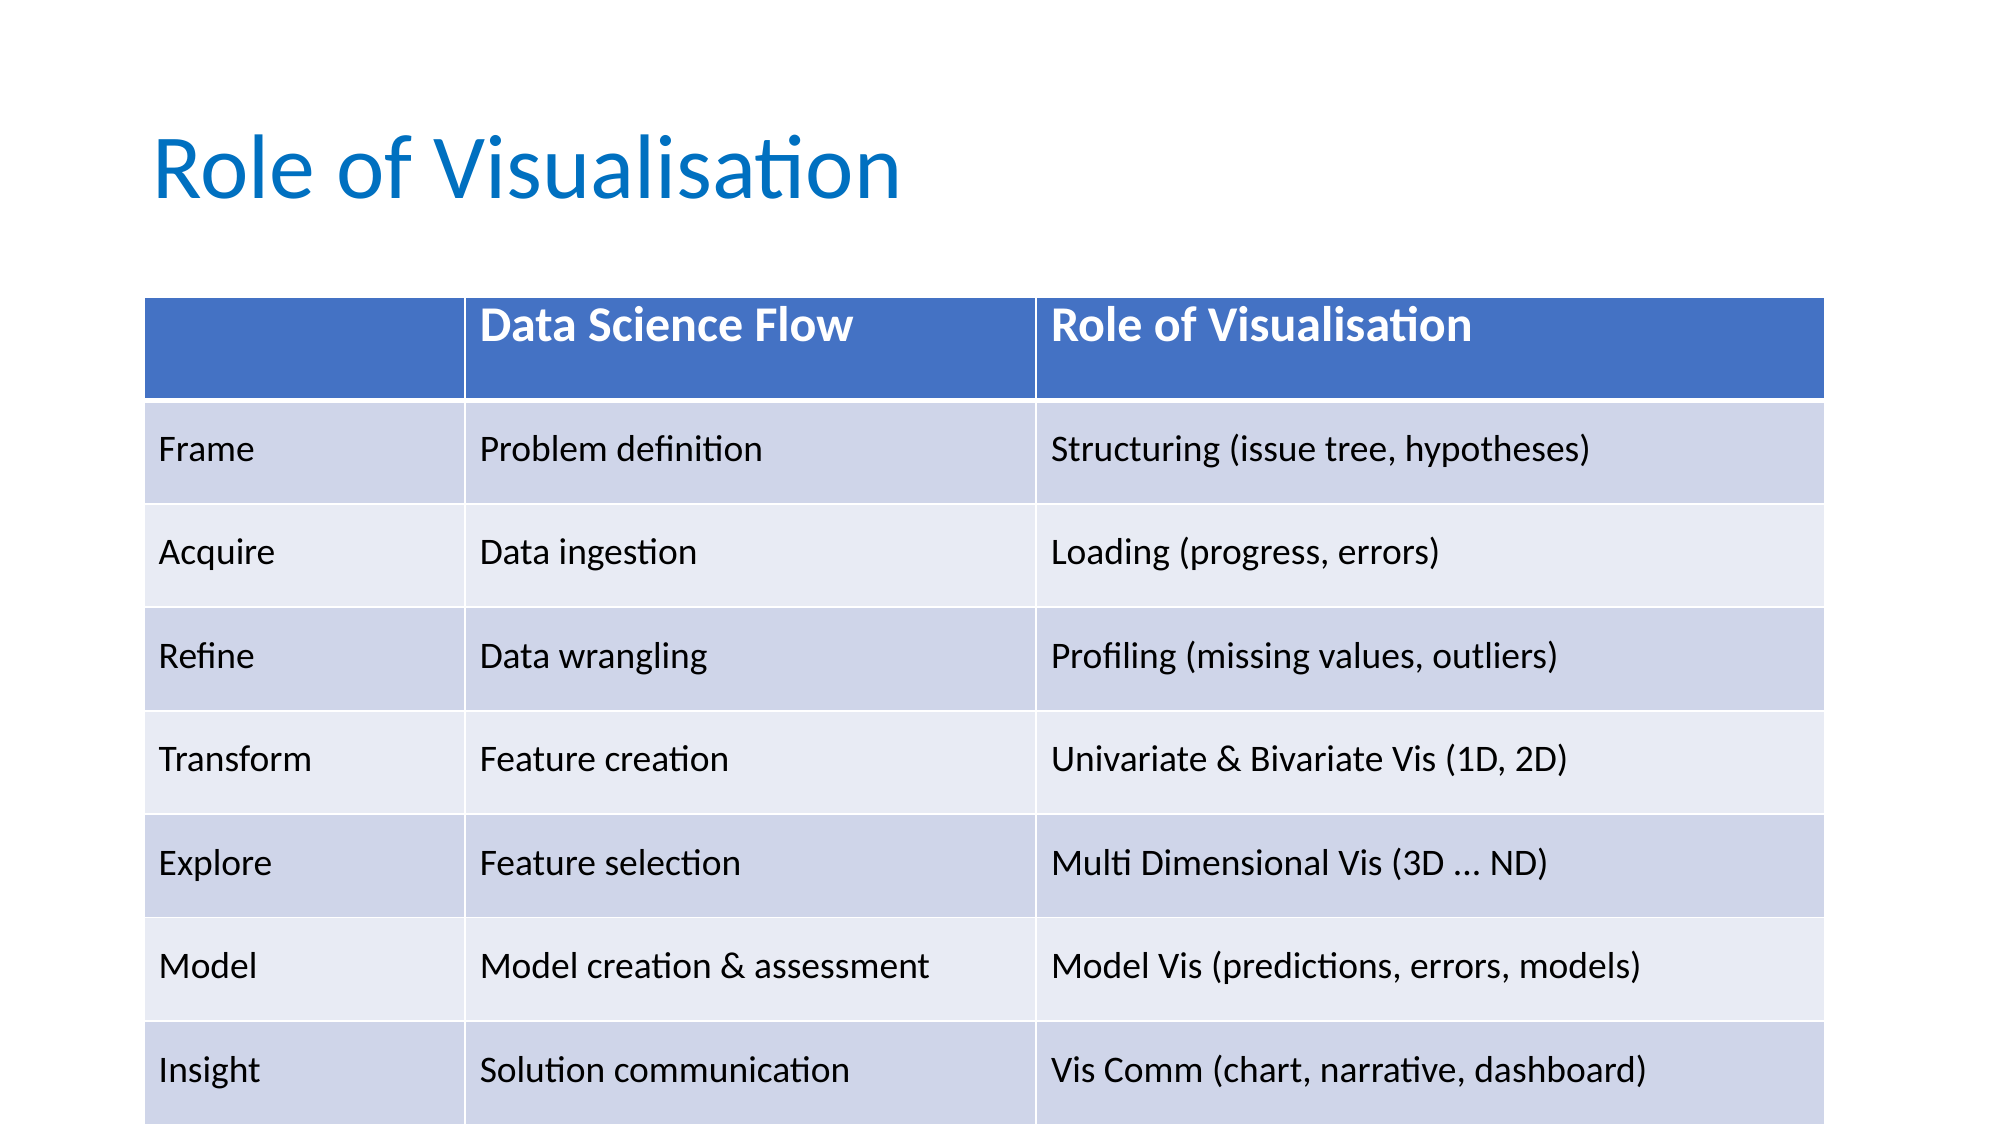

# Role of Visualisation
|  | Data Science Flow | Role of Visualisation |
| --- | --- | --- |
| Frame | Problem deﬁnition | Structuring (issue tree, hypotheses) |
| Acquire | Data ingestion | Loading (progress, errors) |
| Reﬁne | Data wrangling | Proﬁling (missing values, outliers) |
| Transform | Feature creation | Univariate & Bivariate Vis (1D, 2D) |
| Explore | Feature selection | Multi Dimensional Vis (3D ... ND) |
| Model | Model creation & assessment | Model Vis (predictions, errors, models) |
| Insight | Solution communication | Vis Comm (chart, narrative, dashboard) |